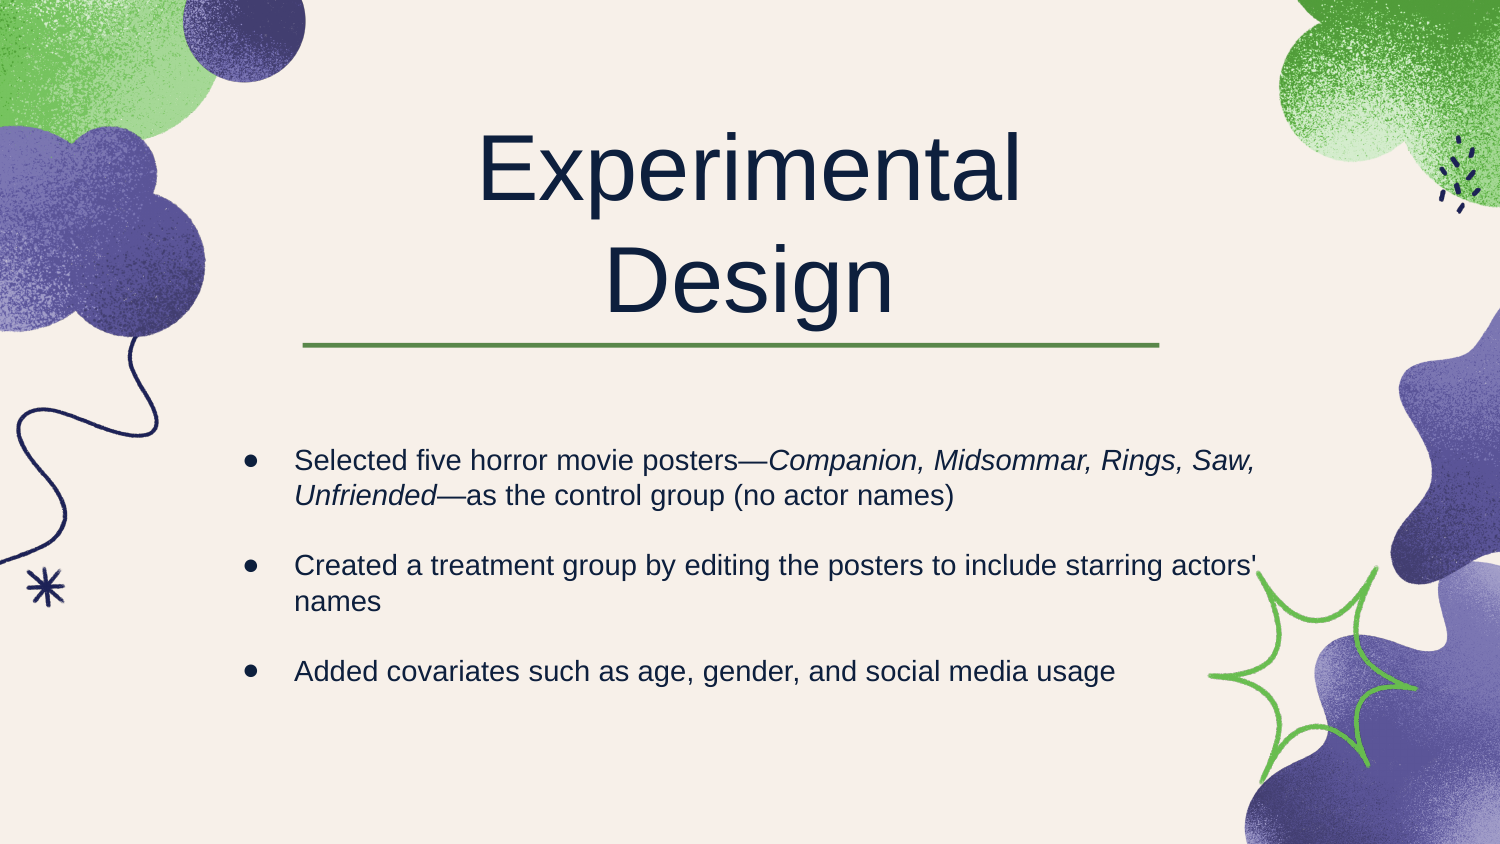

Experimental Design
Selected five horror movie posters—Companion, Midsommar, Rings, Saw, Unfriended—as the control group (no actor names)

Created a treatment group by editing the posters to include starring actors' names

Added covariates such as age, gender, and social media usage